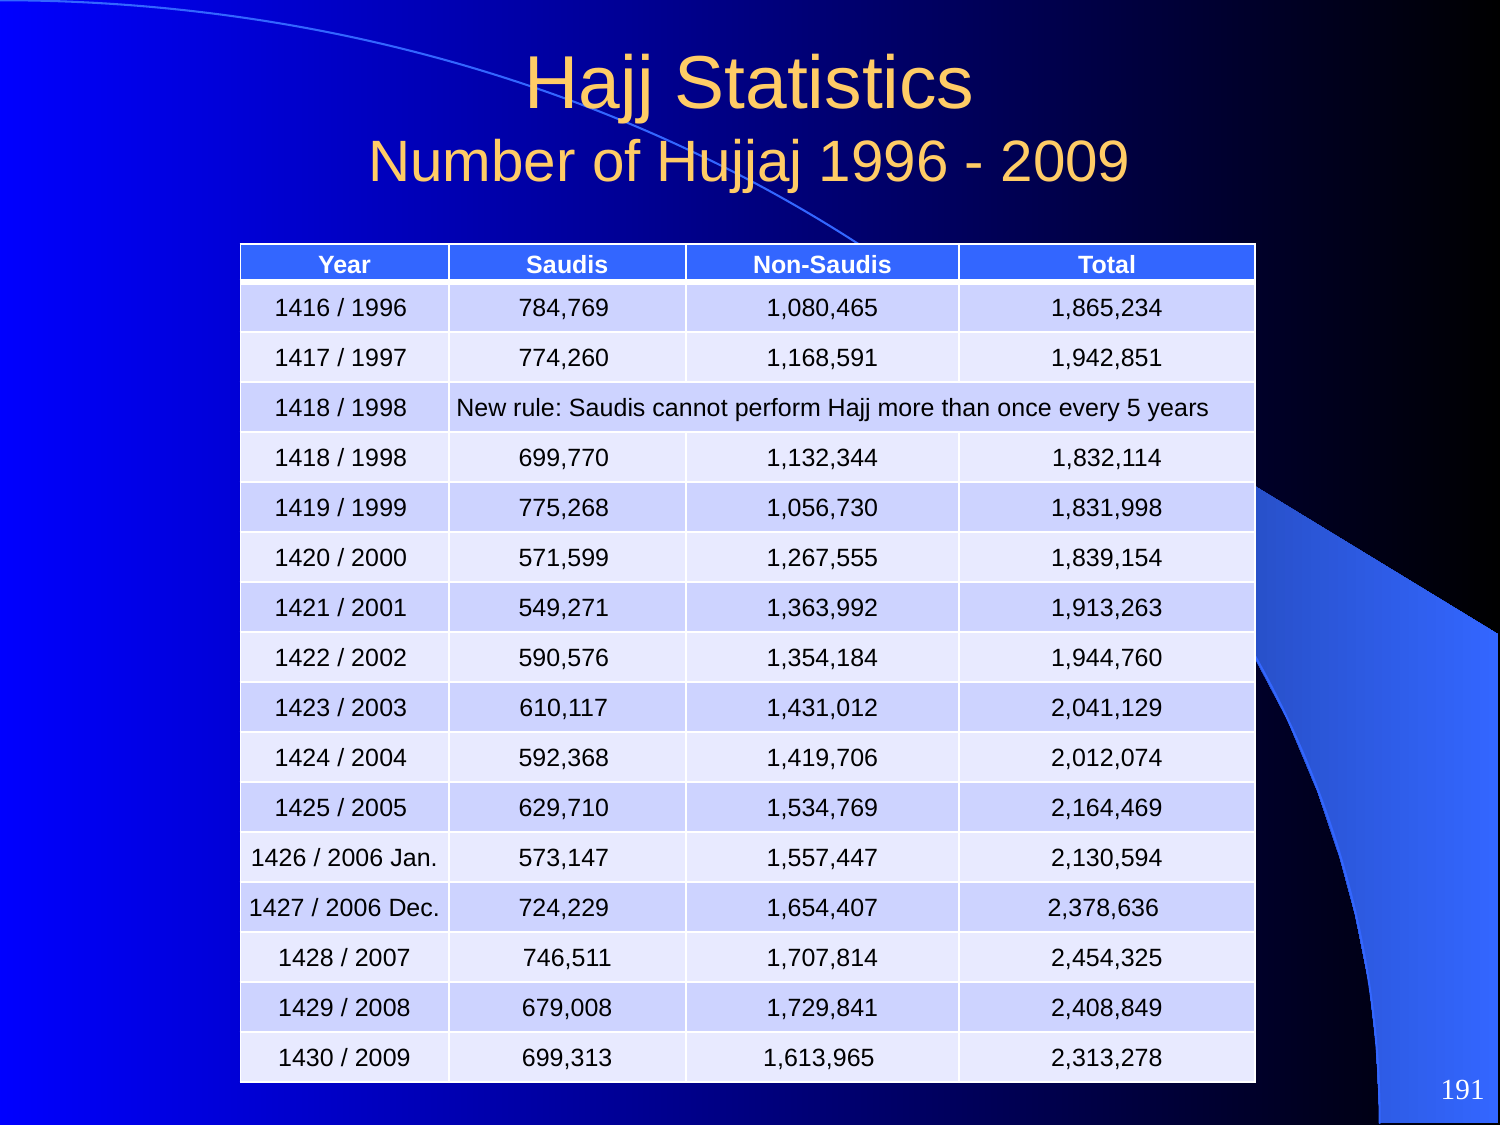

# Hajj Statistics Number of Hujjaj 1996 - 2009
| Year | Saudis | Non-Saudis | Total |
| --- | --- | --- | --- |
| 1416 / 1996 | 784,769 | 1,080,465 | 1,865,234 |
| 1417 / 1997 | 774,260 | 1,168,591 | 1,942,851 |
| 1418 / 1998 | New rule: Saudis cannot perform Hajj more than once every 5 years |  |  |
| 1418 / 1998 | 699,770 | 1,132,344 | 1,832,114 |
| 1419 / 1999 | 775,268 | 1,056,730 | 1,831,998 |
| 1420 / 2000 | 571,599 | 1,267,555 | 1,839,154 |
| 1421 / 2001 | 549,271 | 1,363,992 | 1,913,263 |
| 1422 / 2002 | 590,576 | 1,354,184 | 1,944,760 |
| 1423 / 2003 | 610,117 | 1,431,012 | 2,041,129 |
| 1424 / 2004 | 592,368 | 1,419,706 | 2,012,074 |
| 1425 / 2005 | 629,710 | 1,534,769 | 2,164,469 |
| 1426 / 2006 Jan. | 573,147 | 1,557,447 | 2,130,594 |
| 1427 / 2006 Dec. | 724,229 | 1,654,407 | 2,378,636 |
| 1428 / 2007 | 746,511 | 1,707,814 | 2,454,325 |
| 1429 / 2008 | 679,008 | 1,729,841 | 2,408,849 |
| 1430 / 2009 | 699,313 | 1,613,965 | 2,313,278 |
191